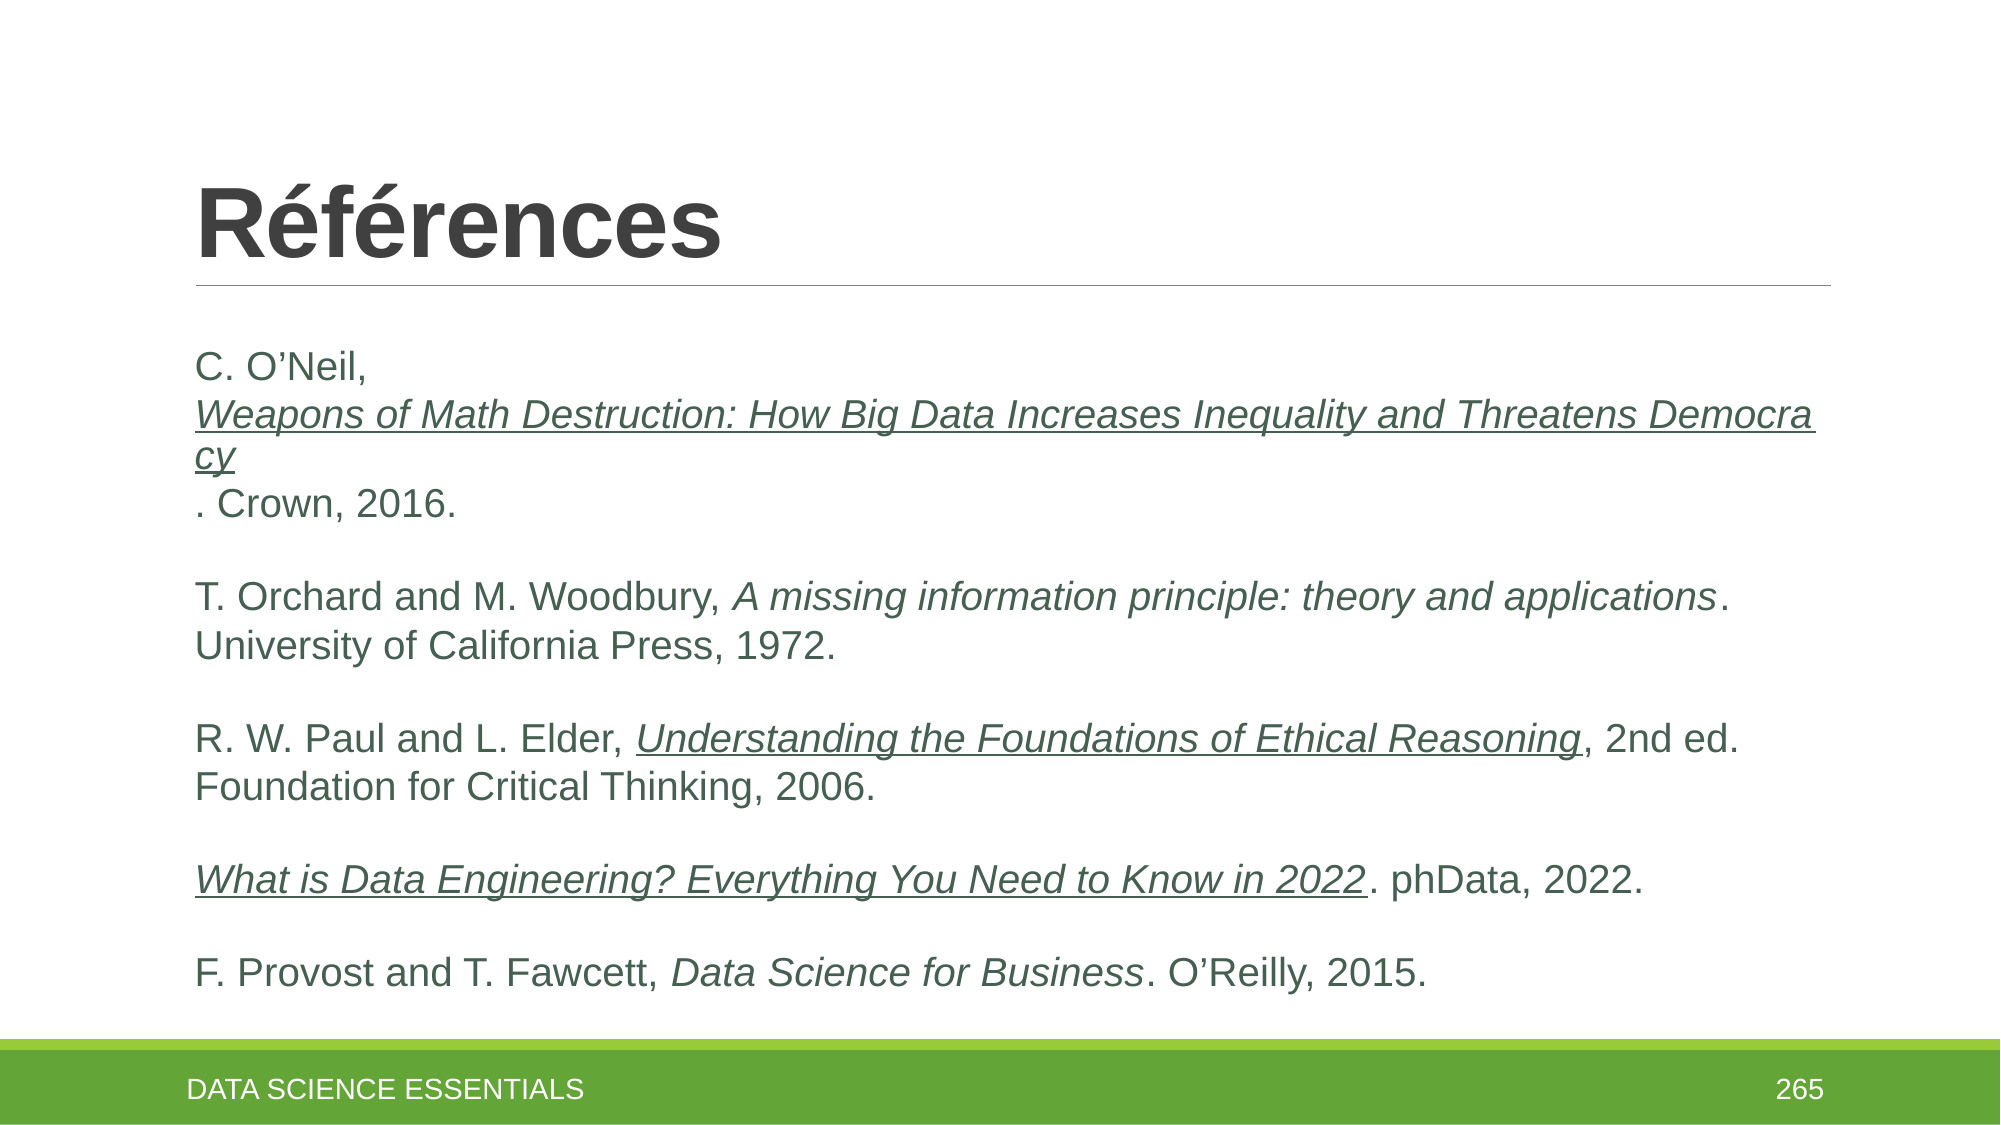

# Références
C. O’Neil, Weapons of Math Destruction: How Big Data Increases Inequality and Threatens Democracy. Crown, 2016.
T. Orchard and M. Woodbury, A missing information principle: theory and applications. University of California Press, 1972.
R. W. Paul and L. Elder, Understanding the Foundations of Ethical Reasoning, 2nd ed. Foundation for Critical Thinking, 2006.
What is Data Engineering? Everything You Need to Know in 2022. phData, 2022.
F. Provost and T. Fawcett, Data Science for Business. O’Reilly, 2015.
DATA SCIENCE ESSENTIALS
265